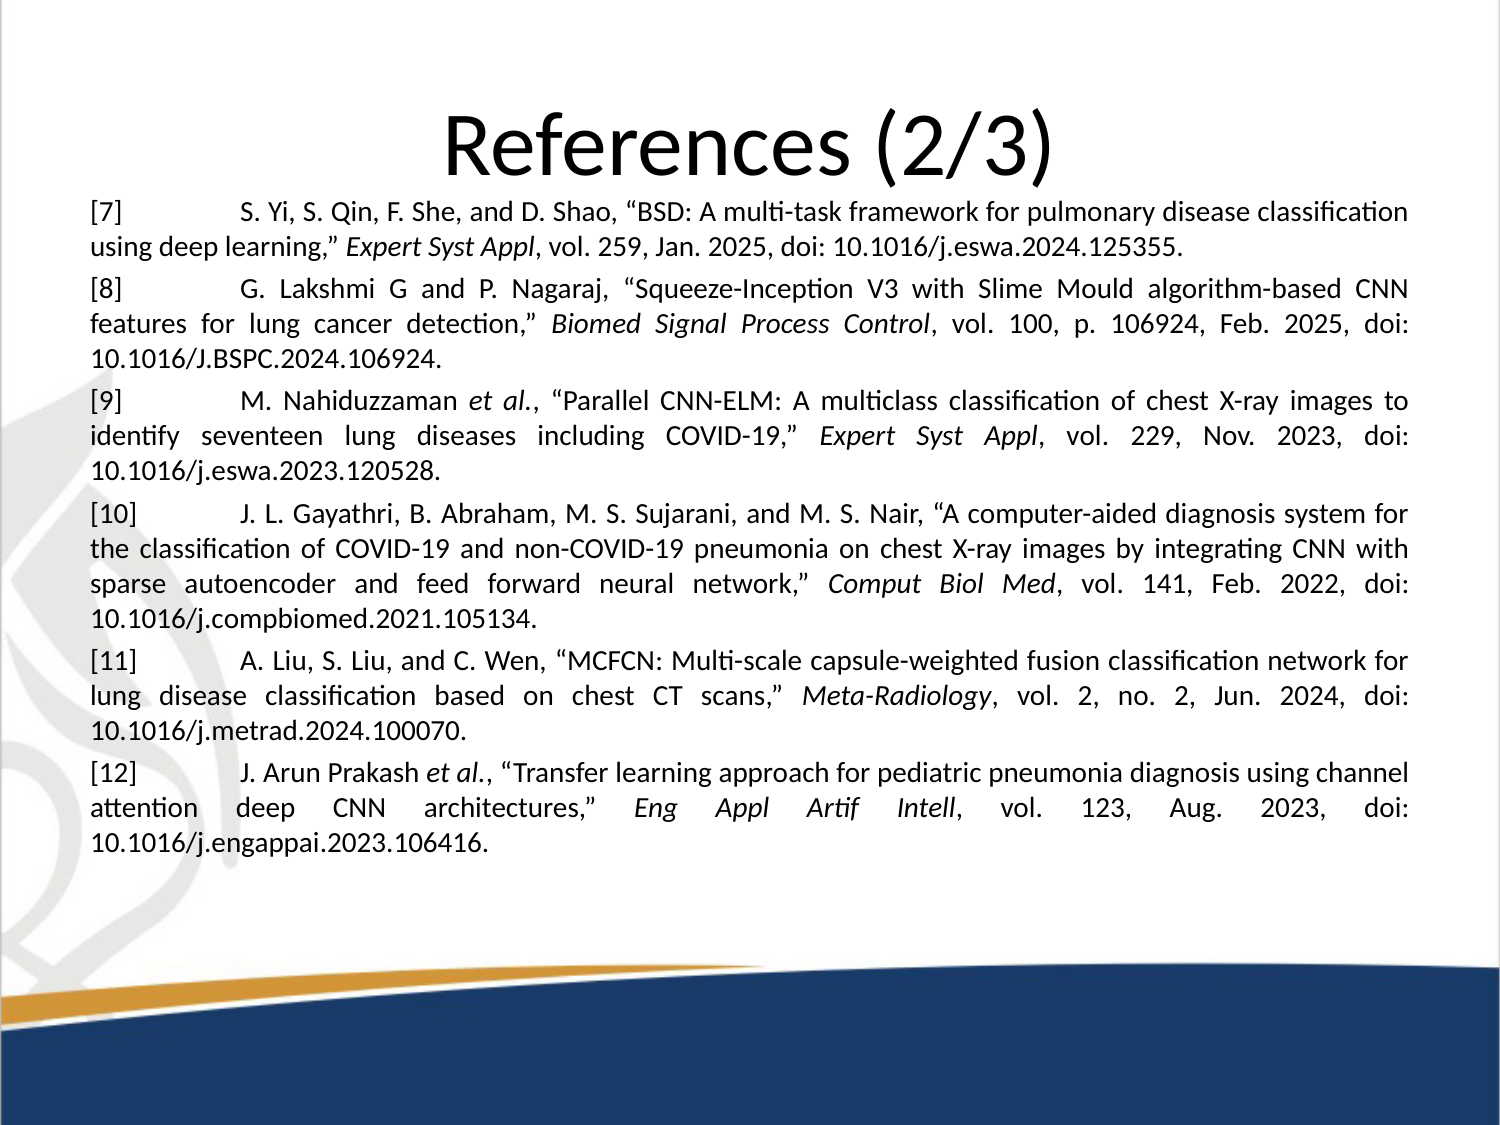

# References (2/3)
[7]	S. Yi, S. Qin, F. She, and D. Shao, “BSD: A multi-task framework for pulmonary disease classification using deep learning,” Expert Syst Appl, vol. 259, Jan. 2025, doi: 10.1016/j.eswa.2024.125355.
[8]	G. Lakshmi G and P. Nagaraj, “Squeeze-Inception V3 with Slime Mould algorithm-based CNN features for lung cancer detection,” Biomed Signal Process Control, vol. 100, p. 106924, Feb. 2025, doi: 10.1016/J.BSPC.2024.106924.
[9]	M. Nahiduzzaman et al., “Parallel CNN-ELM: A multiclass classification of chest X-ray images to identify seventeen lung diseases including COVID-19,” Expert Syst Appl, vol. 229, Nov. 2023, doi: 10.1016/j.eswa.2023.120528.
[10]	J. L. Gayathri, B. Abraham, M. S. Sujarani, and M. S. Nair, “A computer-aided diagnosis system for the classification of COVID-19 and non-COVID-19 pneumonia on chest X-ray images by integrating CNN with sparse autoencoder and feed forward neural network,” Comput Biol Med, vol. 141, Feb. 2022, doi: 10.1016/j.compbiomed.2021.105134.
[11]	A. Liu, S. Liu, and C. Wen, “MCFCN: Multi-scale capsule-weighted fusion classification network for lung disease classification based on chest CT scans,” Meta-Radiology, vol. 2, no. 2, Jun. 2024, doi: 10.1016/j.metrad.2024.100070.
[12]	J. Arun Prakash et al., “Transfer learning approach for pediatric pneumonia diagnosis using channel attention deep CNN architectures,” Eng Appl Artif Intell, vol. 123, Aug. 2023, doi: 10.1016/j.engappai.2023.106416.